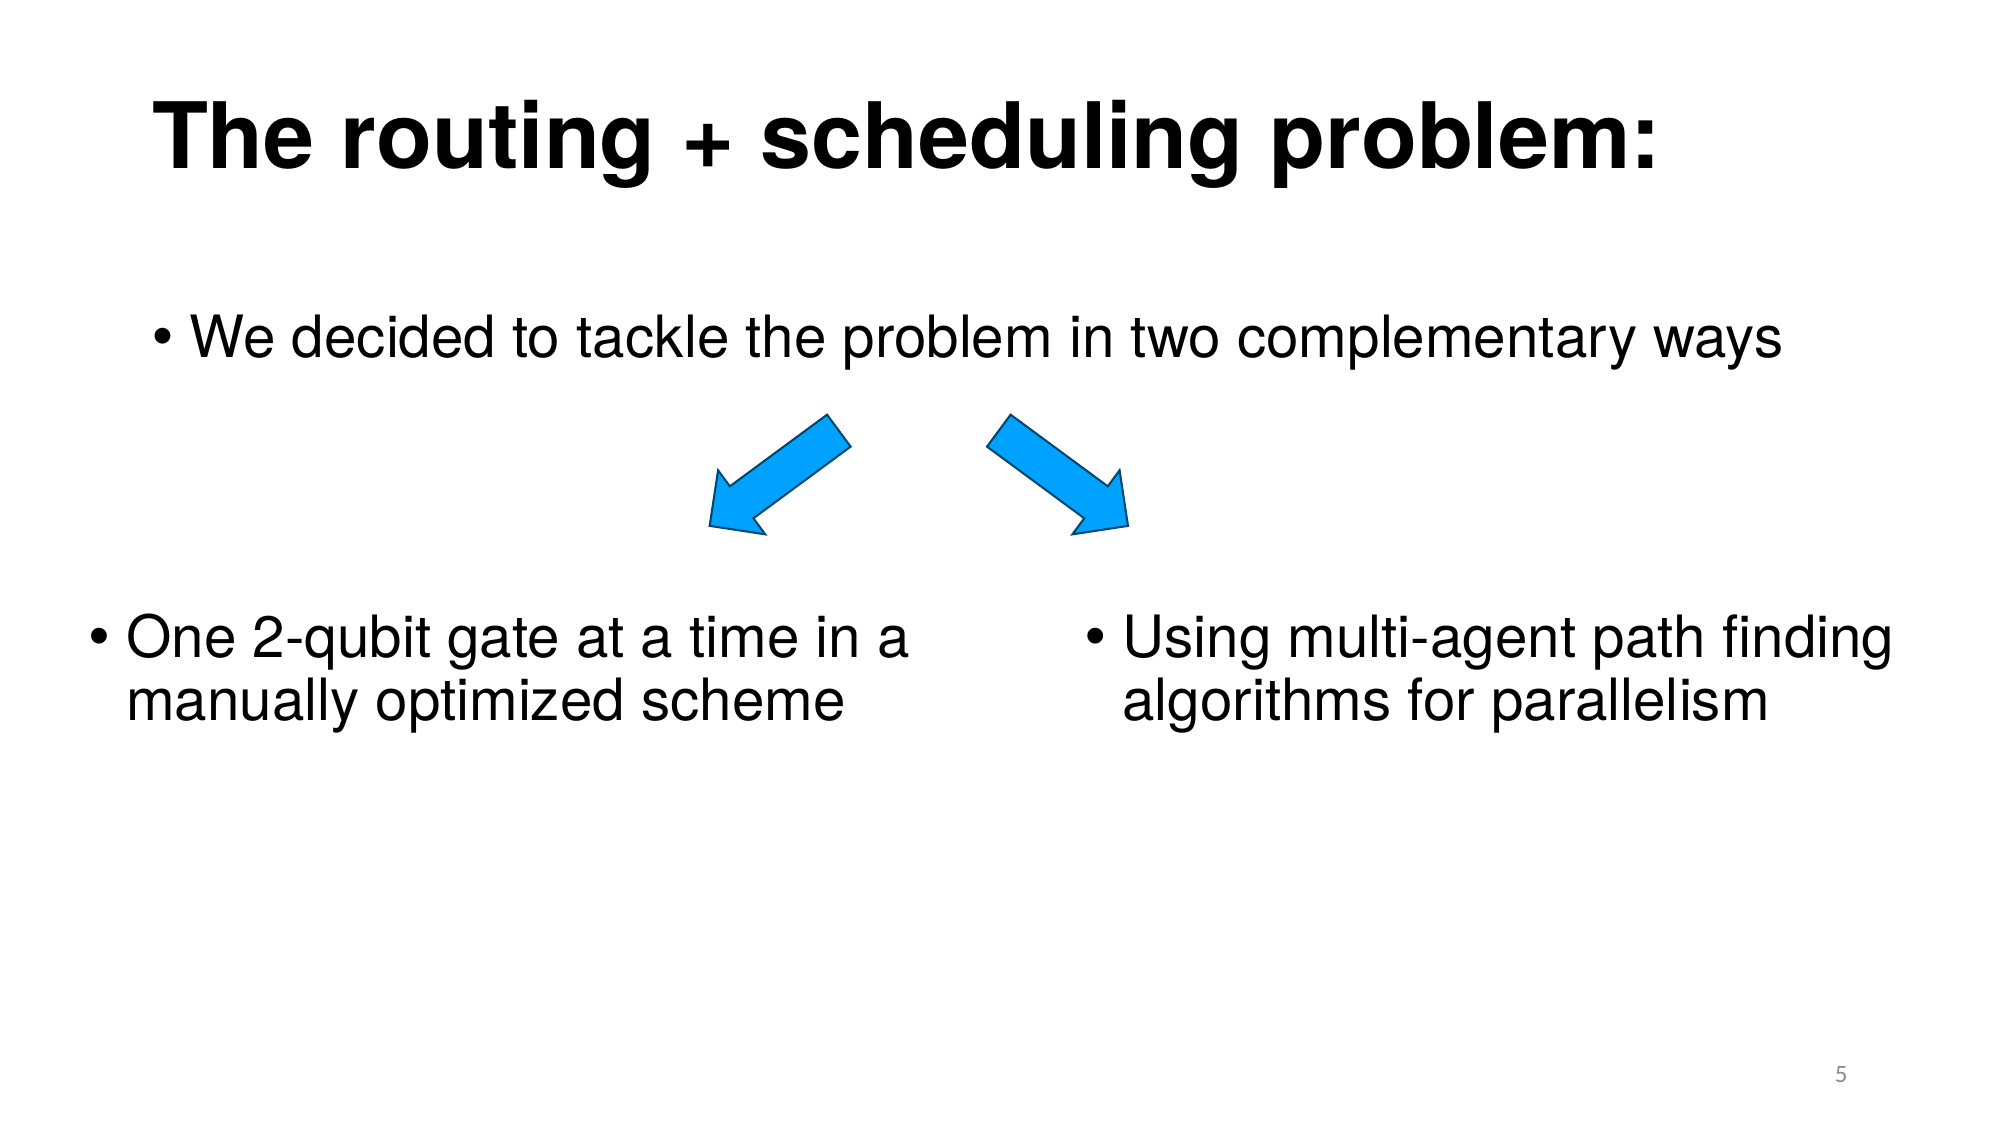

The routing + scheduling problem:
We decided to tackle the problem in two complementary ways

One 2-qubit gate at a time in a manually optimized scheme
Using multi-agent path finding algorithms for parallelism
5